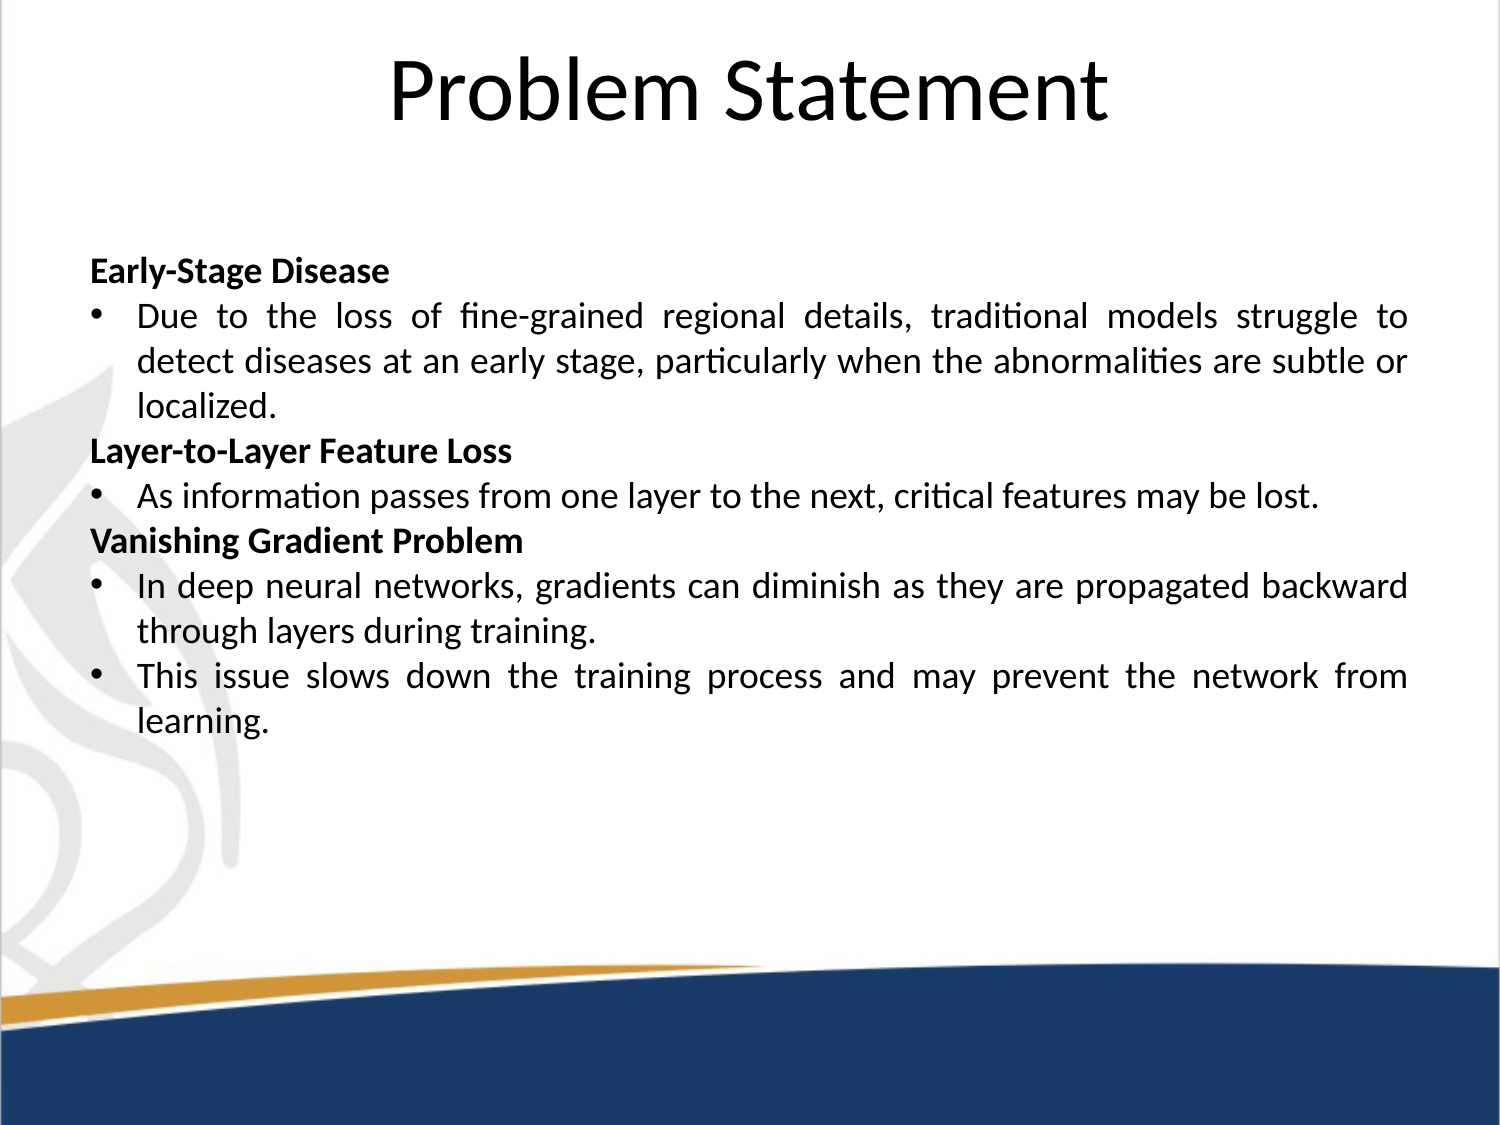

# Problem Statement
Early-Stage Disease
Due to the loss of fine-grained regional details, traditional models struggle to detect diseases at an early stage, particularly when the abnormalities are subtle or localized.
Layer-to-Layer Feature Loss
As information passes from one layer to the next, critical features may be lost.
Vanishing Gradient Problem
In deep neural networks, gradients can diminish as they are propagated backward through layers during training.
This issue slows down the training process and may prevent the network from learning.